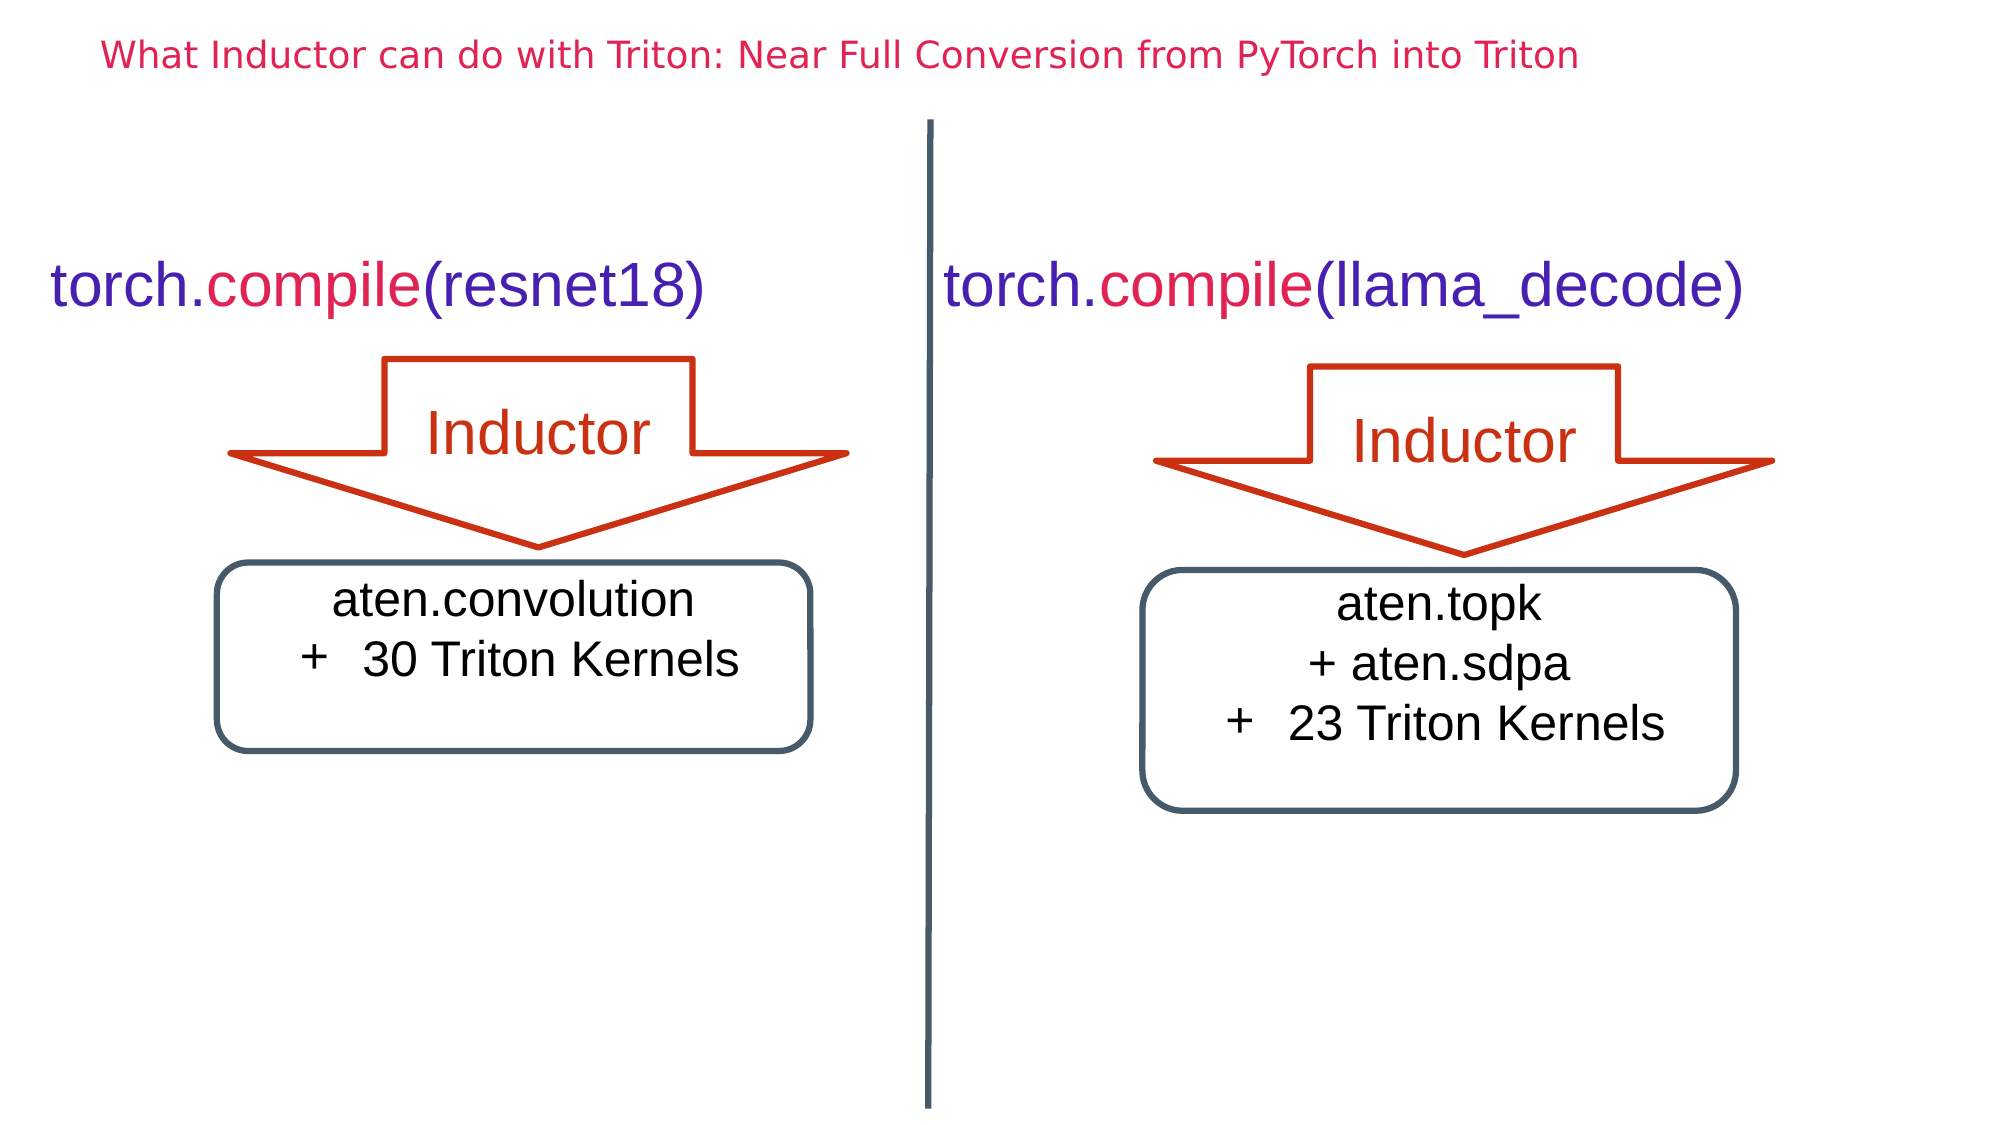

What Inductor can do with Triton: Near Full Conversion from PyTorch into Triton

torch.compile(resnet18)
torch.compile(llama_decode)
Inductor
Inductor
aten.convolution
30 Triton Kernels

aten.topk
+ aten.sdpa
23 Triton Kernels